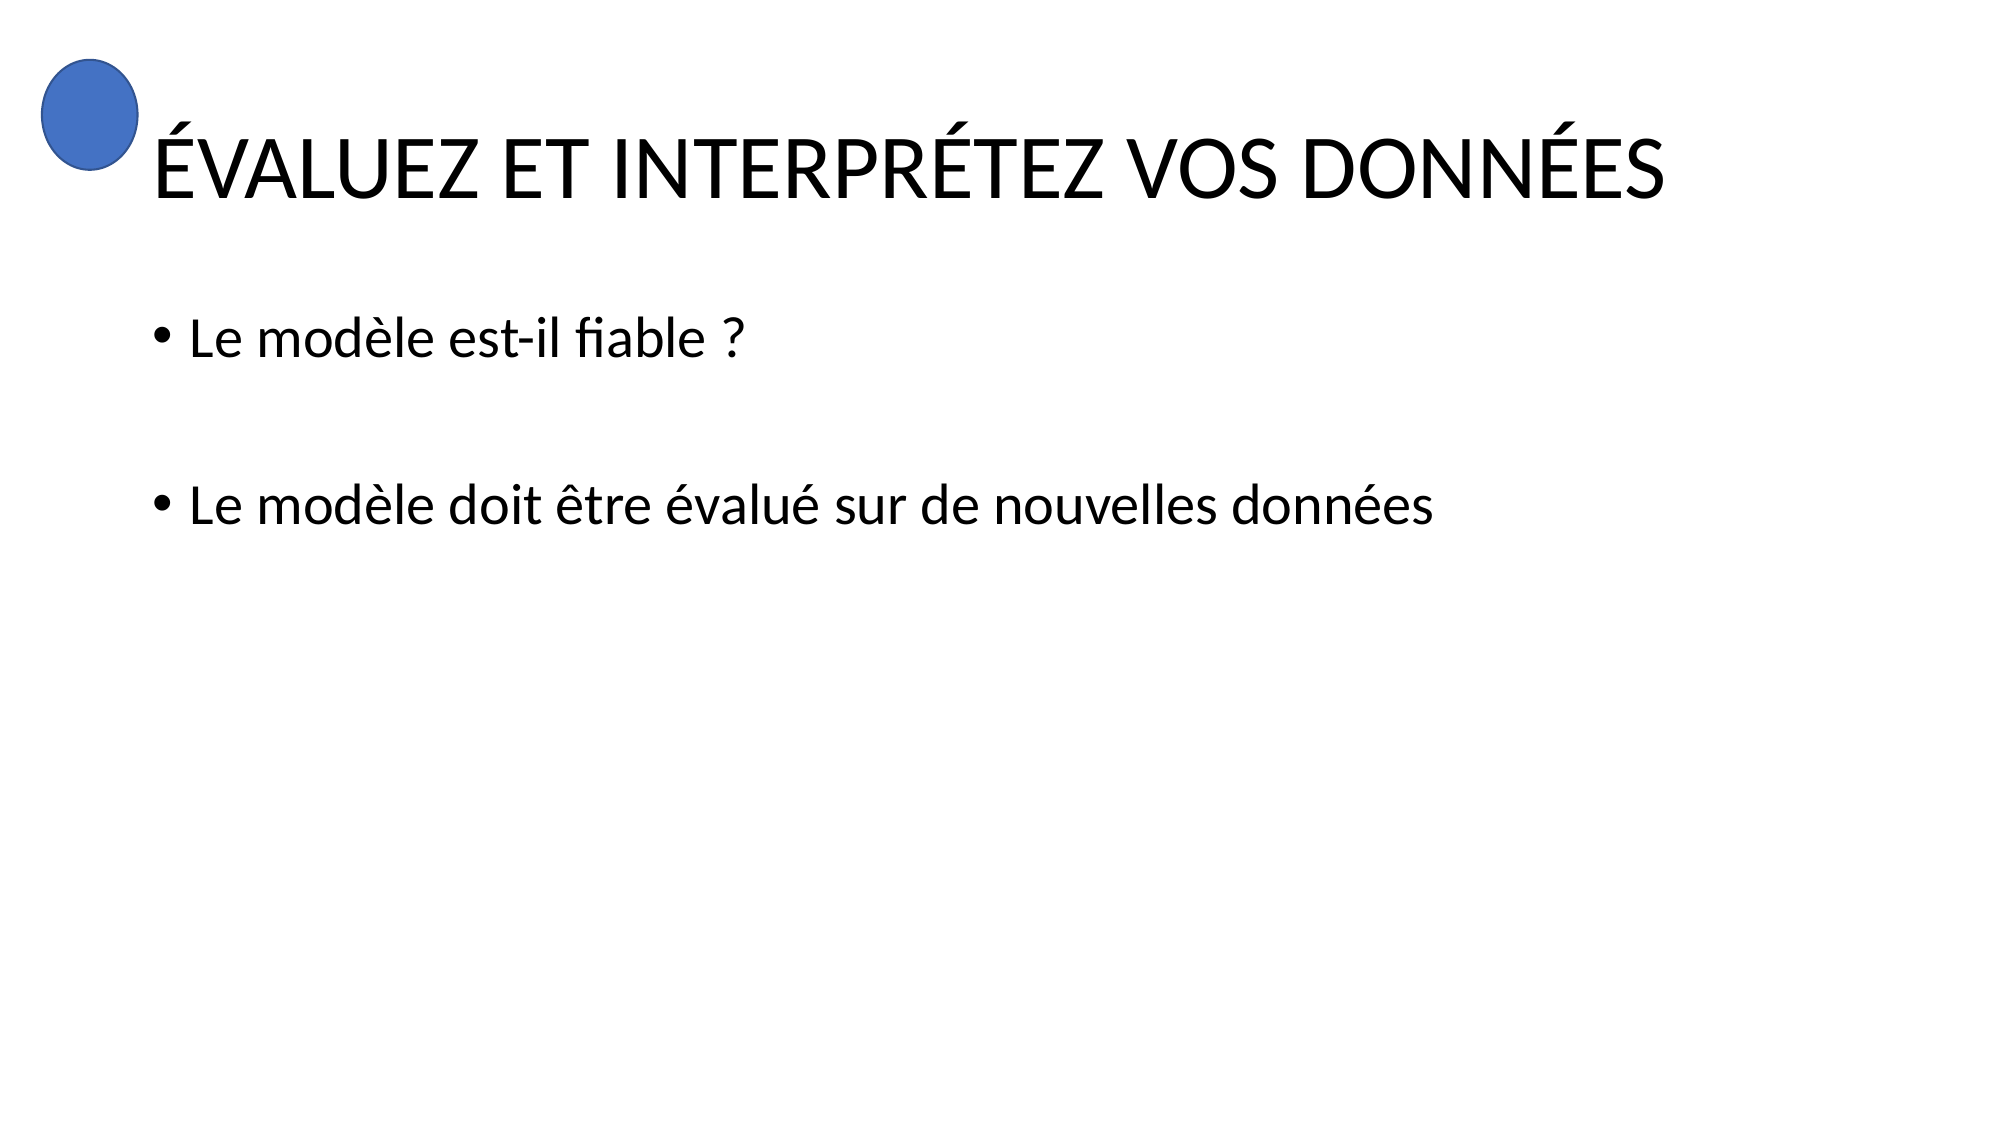

# ÉVALUEZ ET INTERPRÉTEZ VOS DONNÉES
Le modèle est-il fiable ?

Le modèle doit être évalué sur de nouvelles données